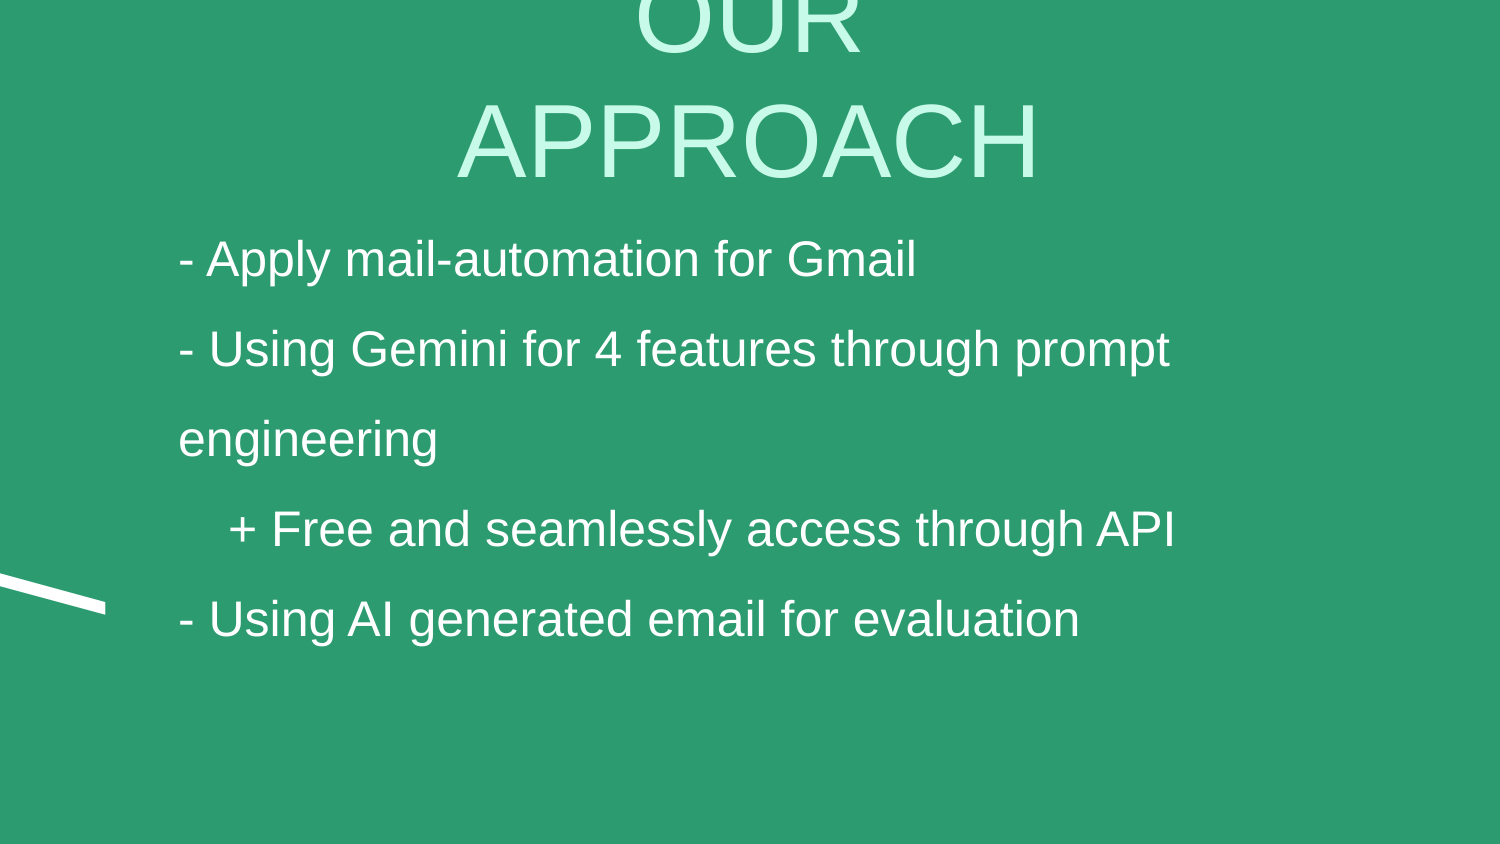

# OUR APPROACH
- Apply mail-automation for Gmail
- Using Gemini for 4 features through prompt engineering
 + Free and seamlessly access through API
- Using AI generated email for evaluation